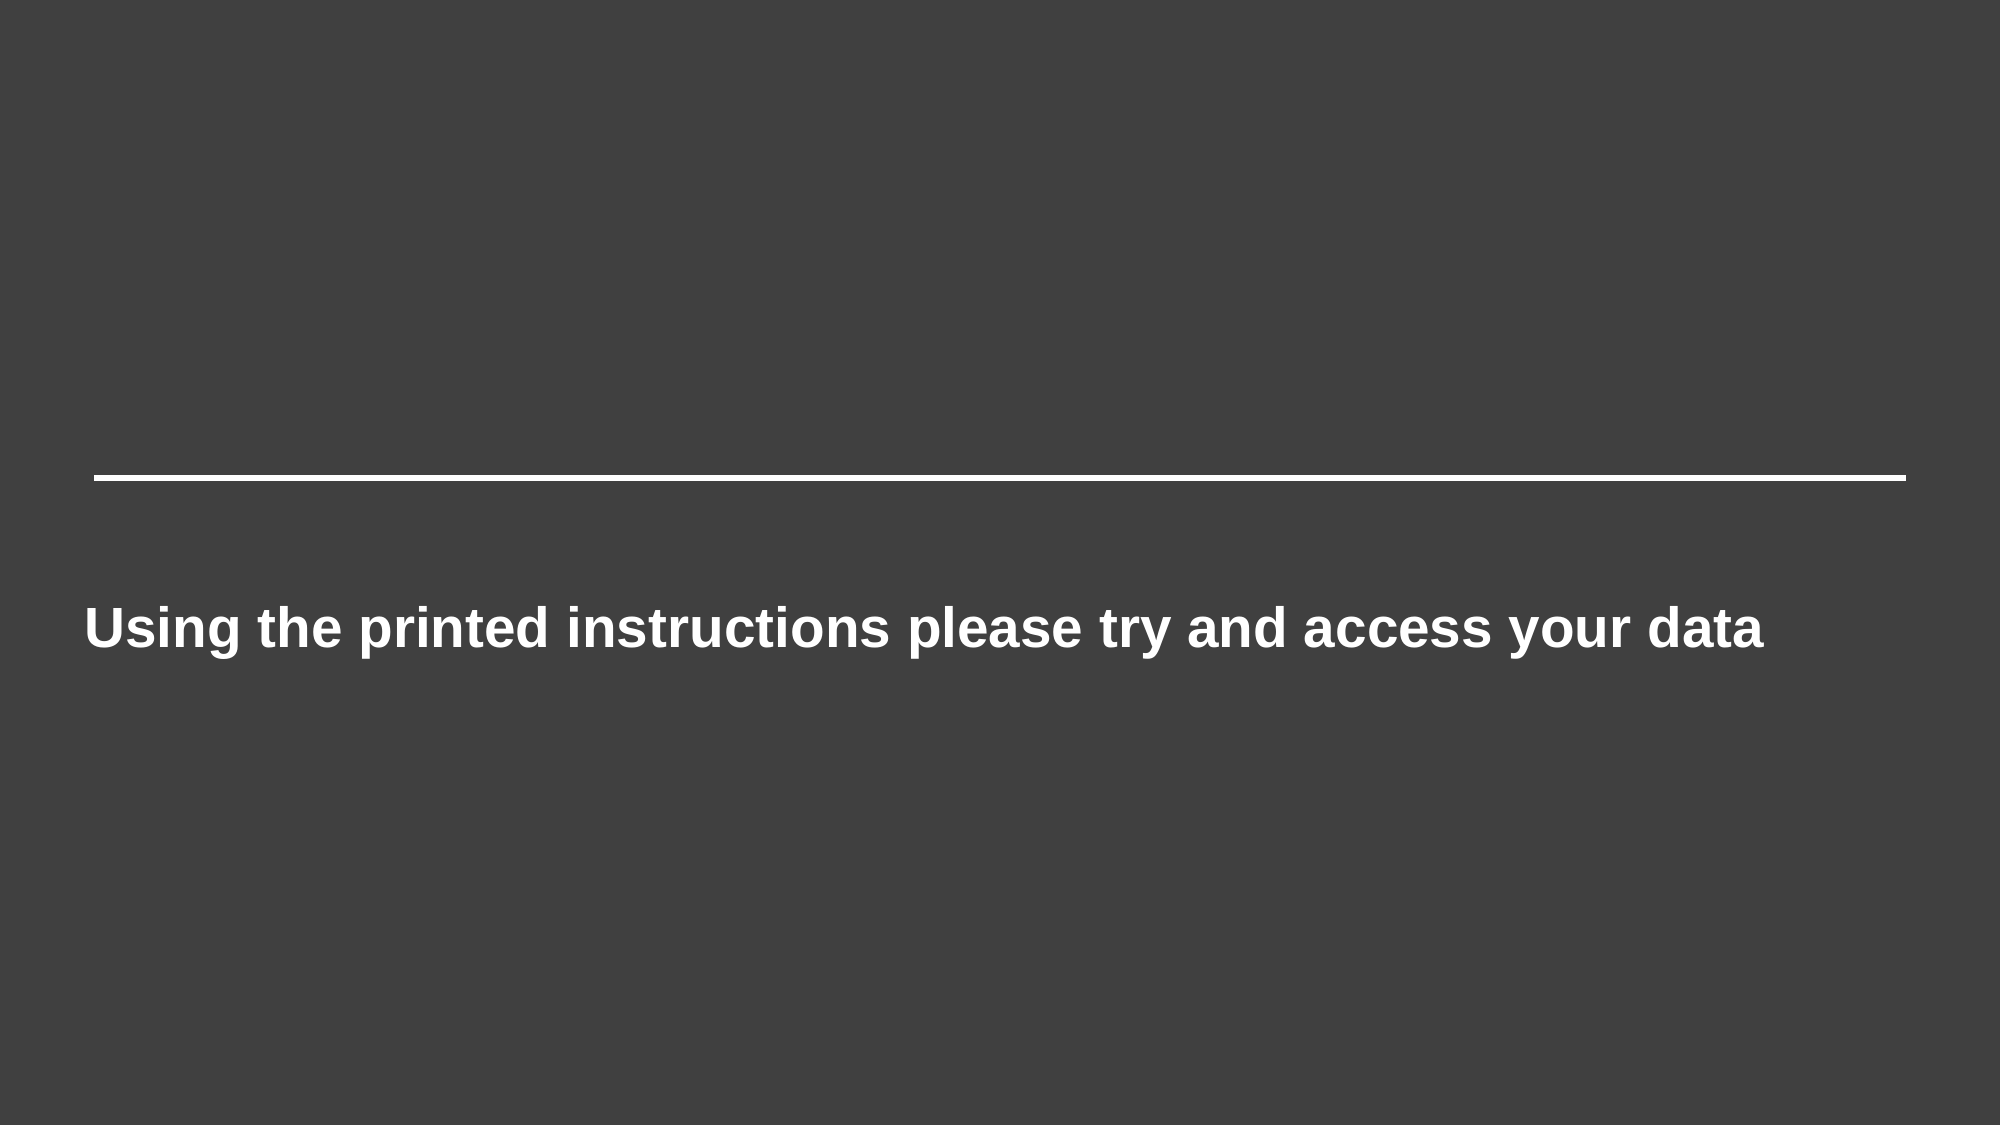

# Using the printed instructions please try and access your data